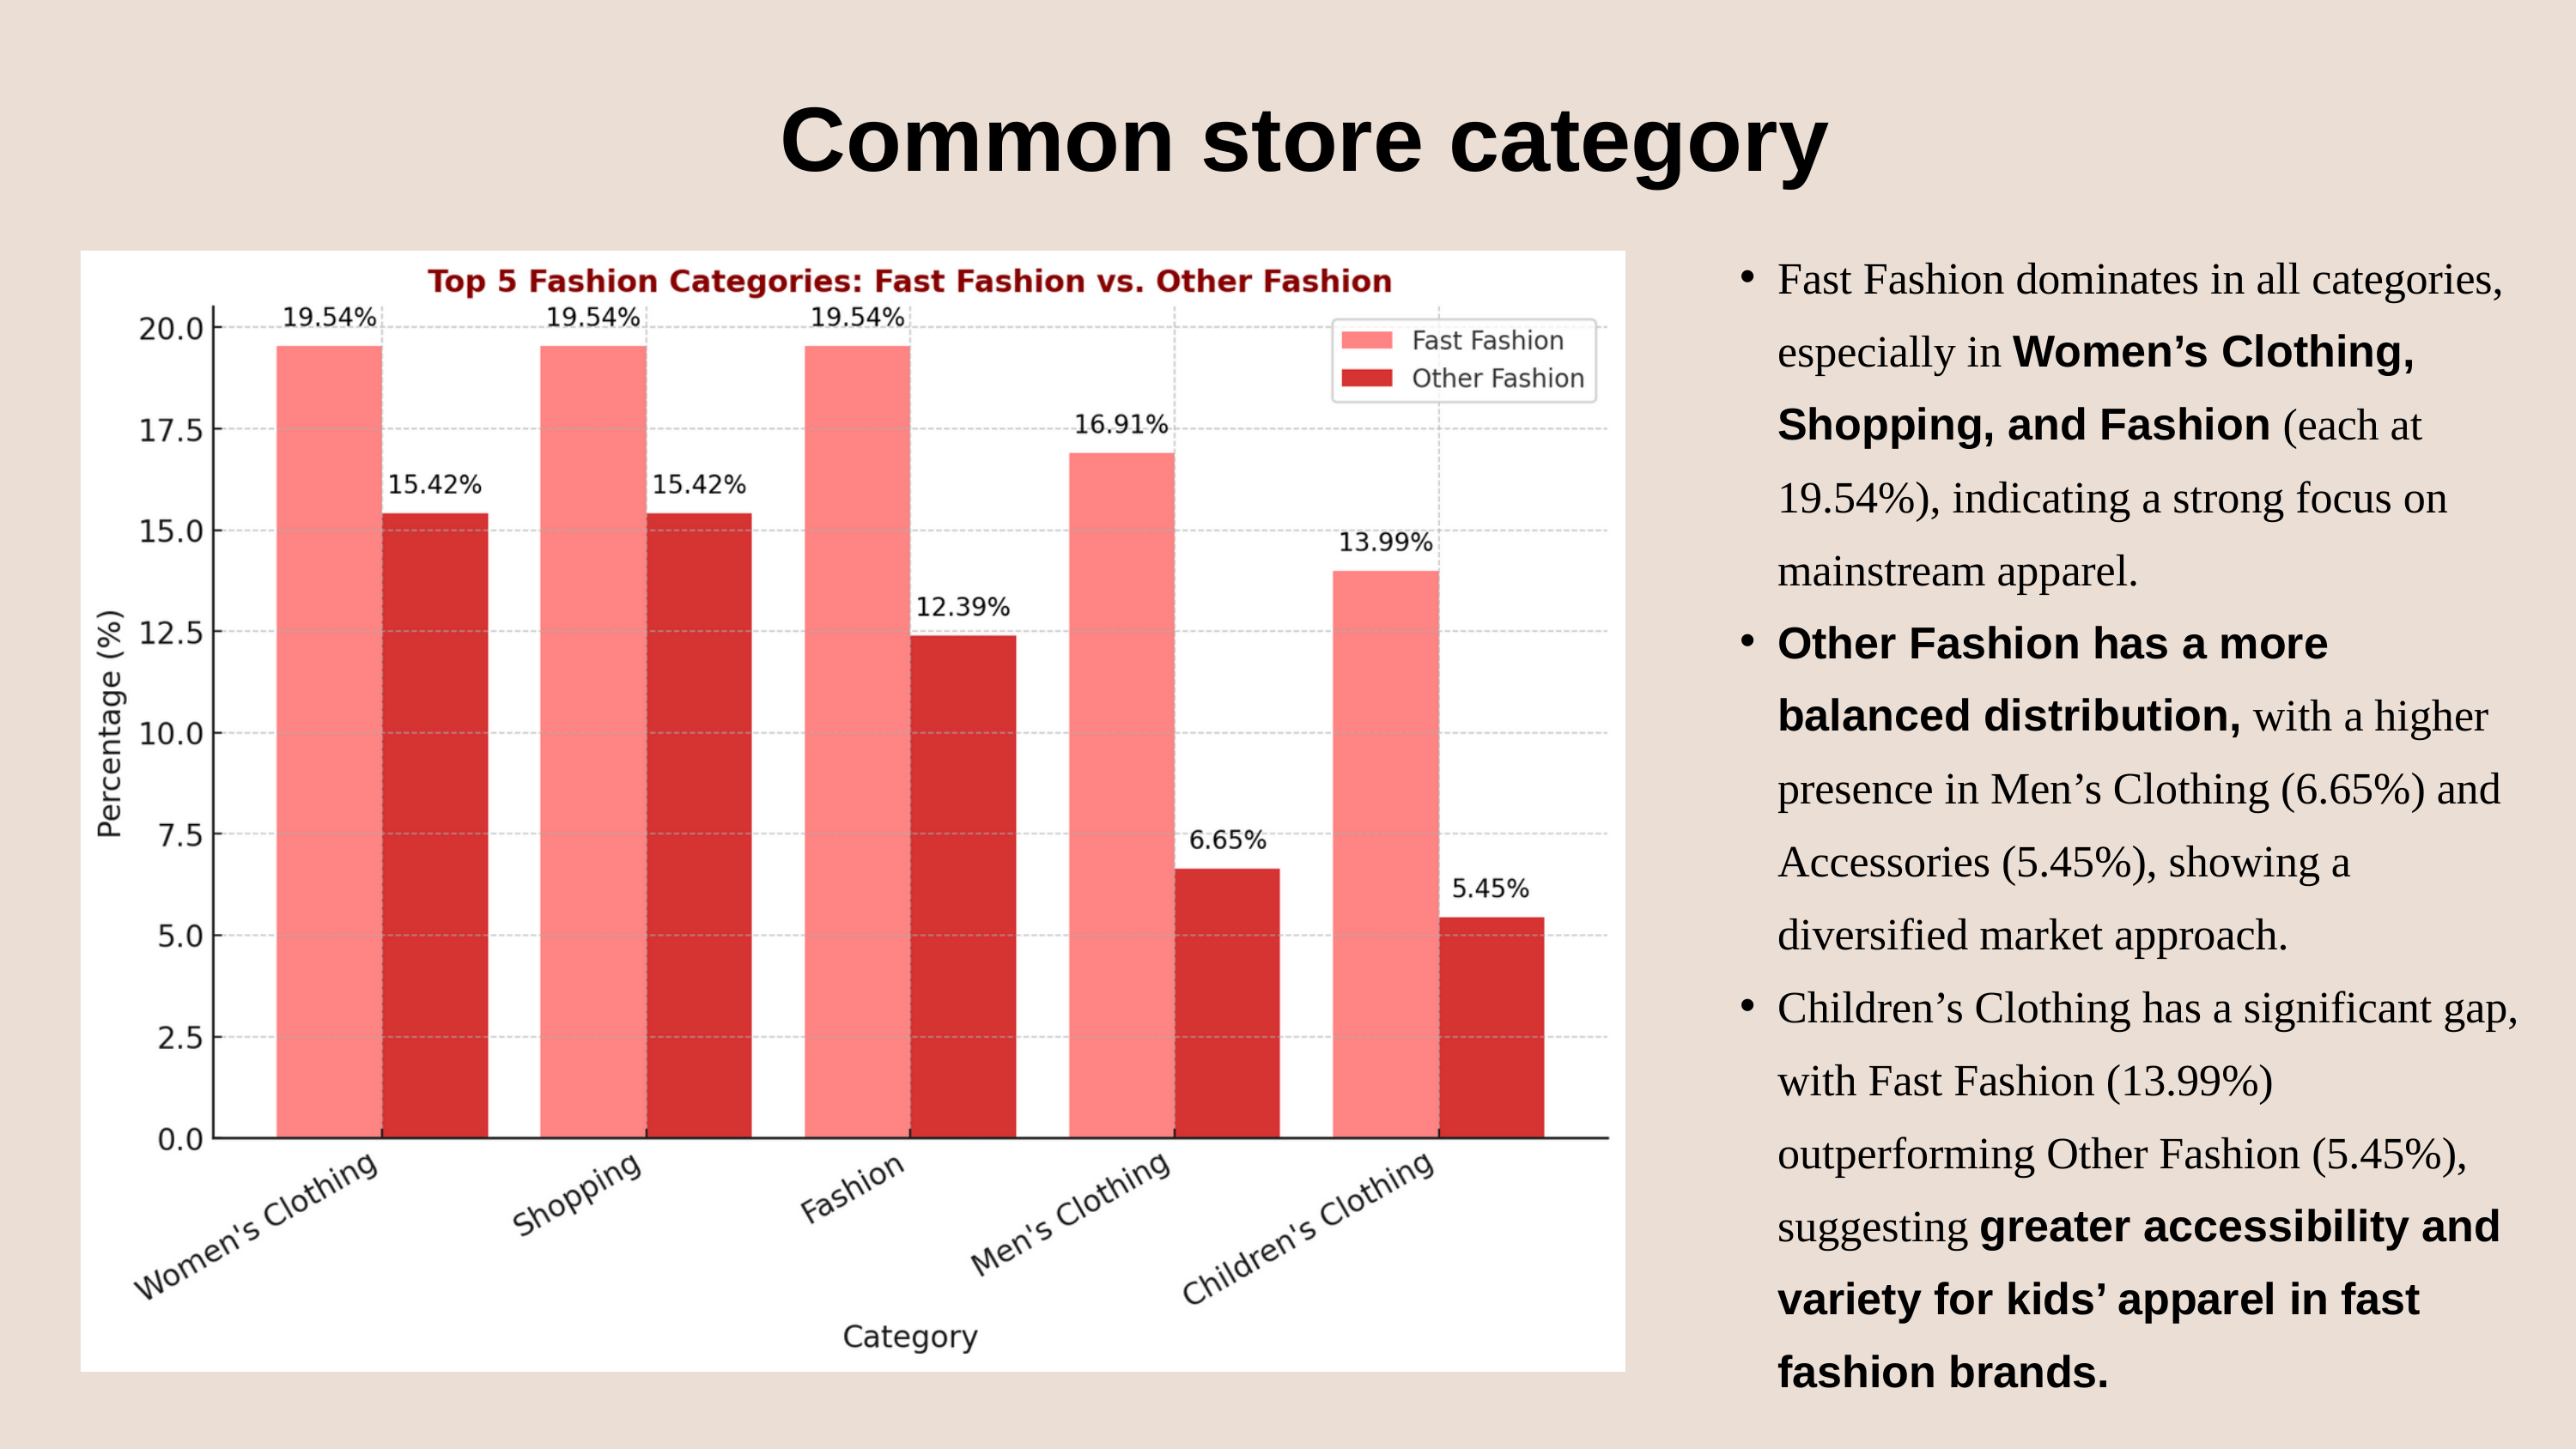

Common store category
Fast Fashion dominates in all categories, especially in Women’s Clothing, Shopping, and Fashion (each at 19.54%), indicating a strong focus on mainstream apparel.
Other Fashion has a more balanced distribution, with a higher presence in Men’s Clothing (6.65%) and Accessories (5.45%), showing a diversified market approach.
Children’s Clothing has a significant gap, with Fast Fashion (13.99%) outperforming Other Fashion (5.45%), suggesting greater accessibility and variety for kids’ apparel in fast fashion brands.